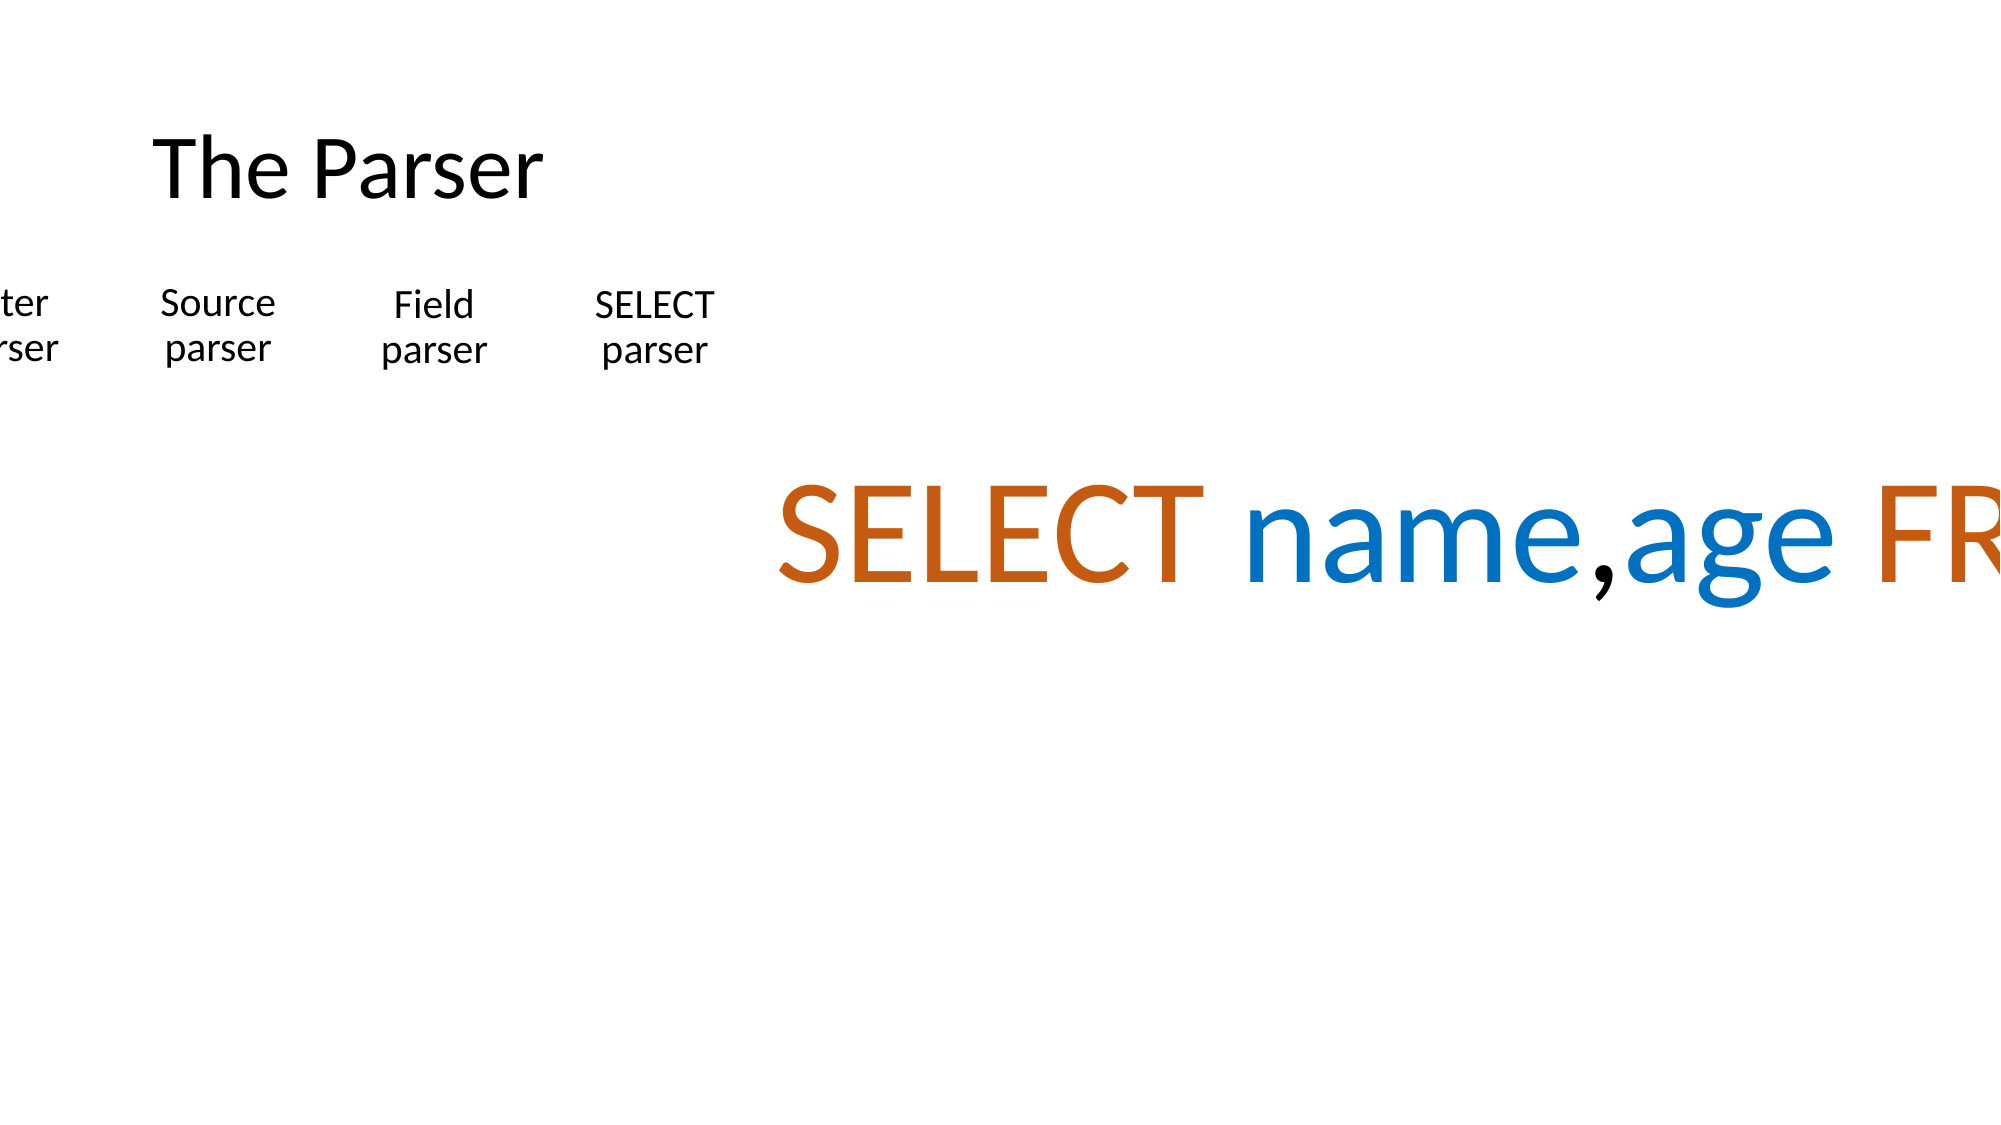

# The Parser
Filter parser
Source parser
Field parser
SELECT parser
SELECT name,age FROM fifa ...